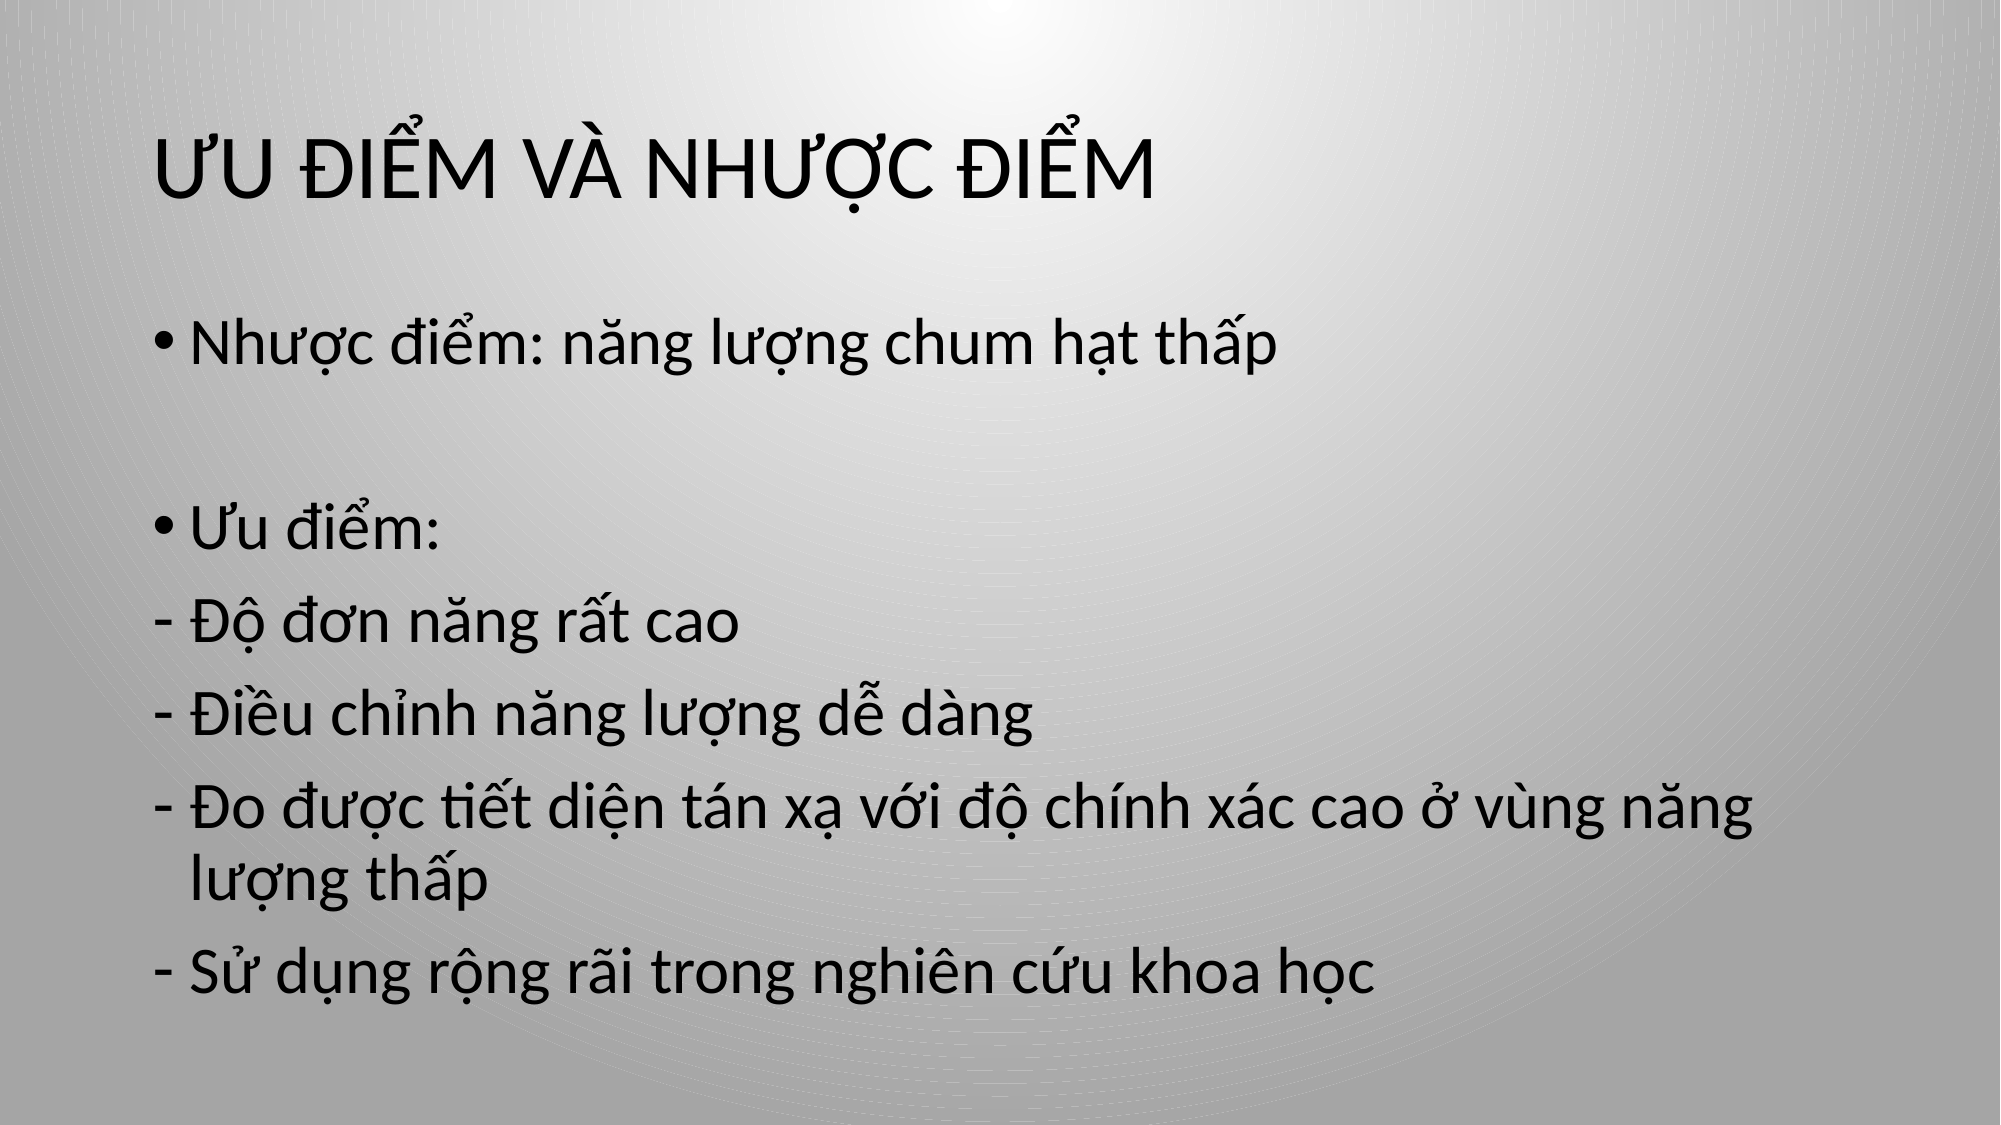

# ƯU ĐIỂM VÀ NHƯỢC ĐIỂM
Nhược điểm: năng lượng chum hạt thấp

Ưu điểm:
Độ đơn năng rất cao
Điều chỉnh năng lượng dễ dàng
Đo được tiết diện tán xạ với độ chính xác cao ở vùng năng lượng thấp
Sử dụng rộng rãi trong nghiên cứu khoa học